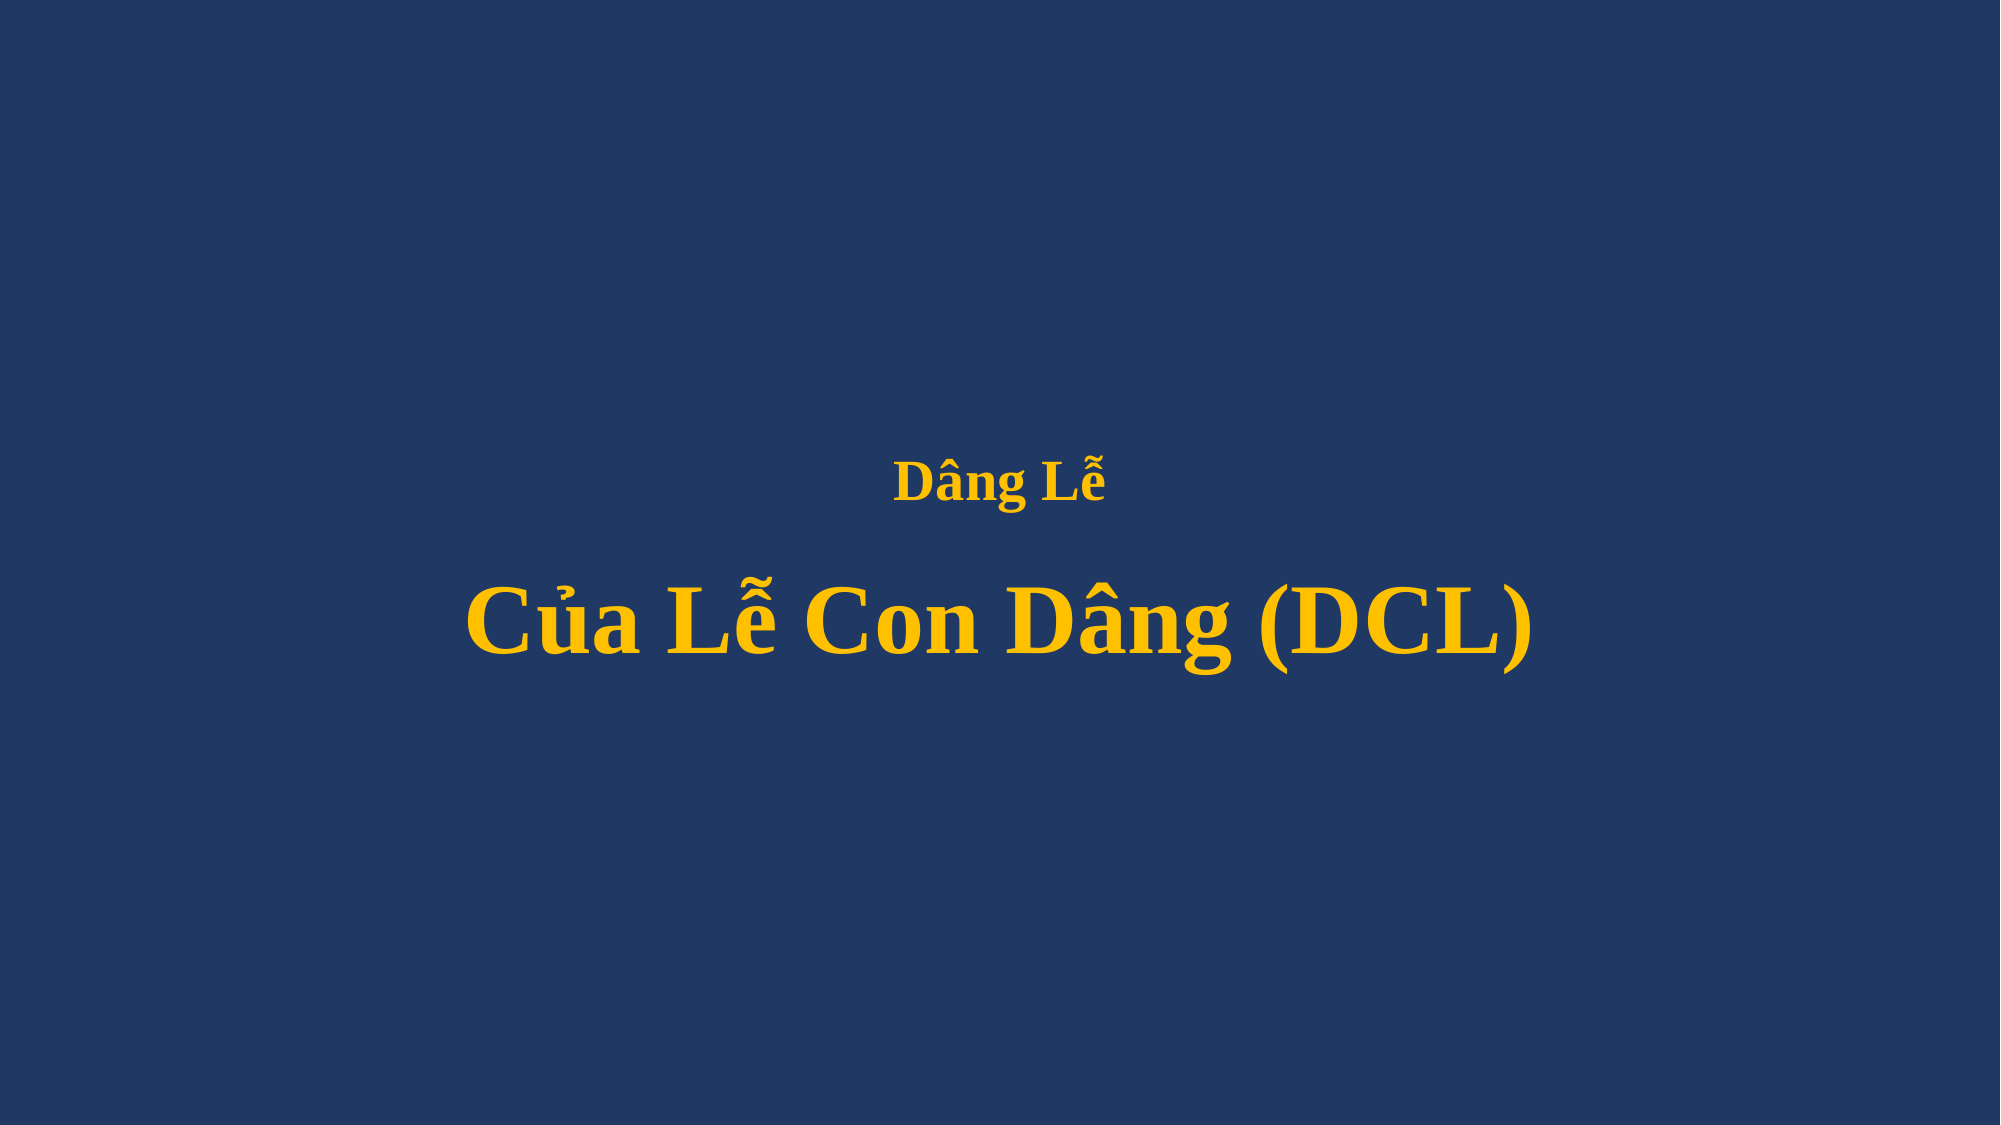

# Dâng Lễ Của Lễ Con Dâng (DCL)